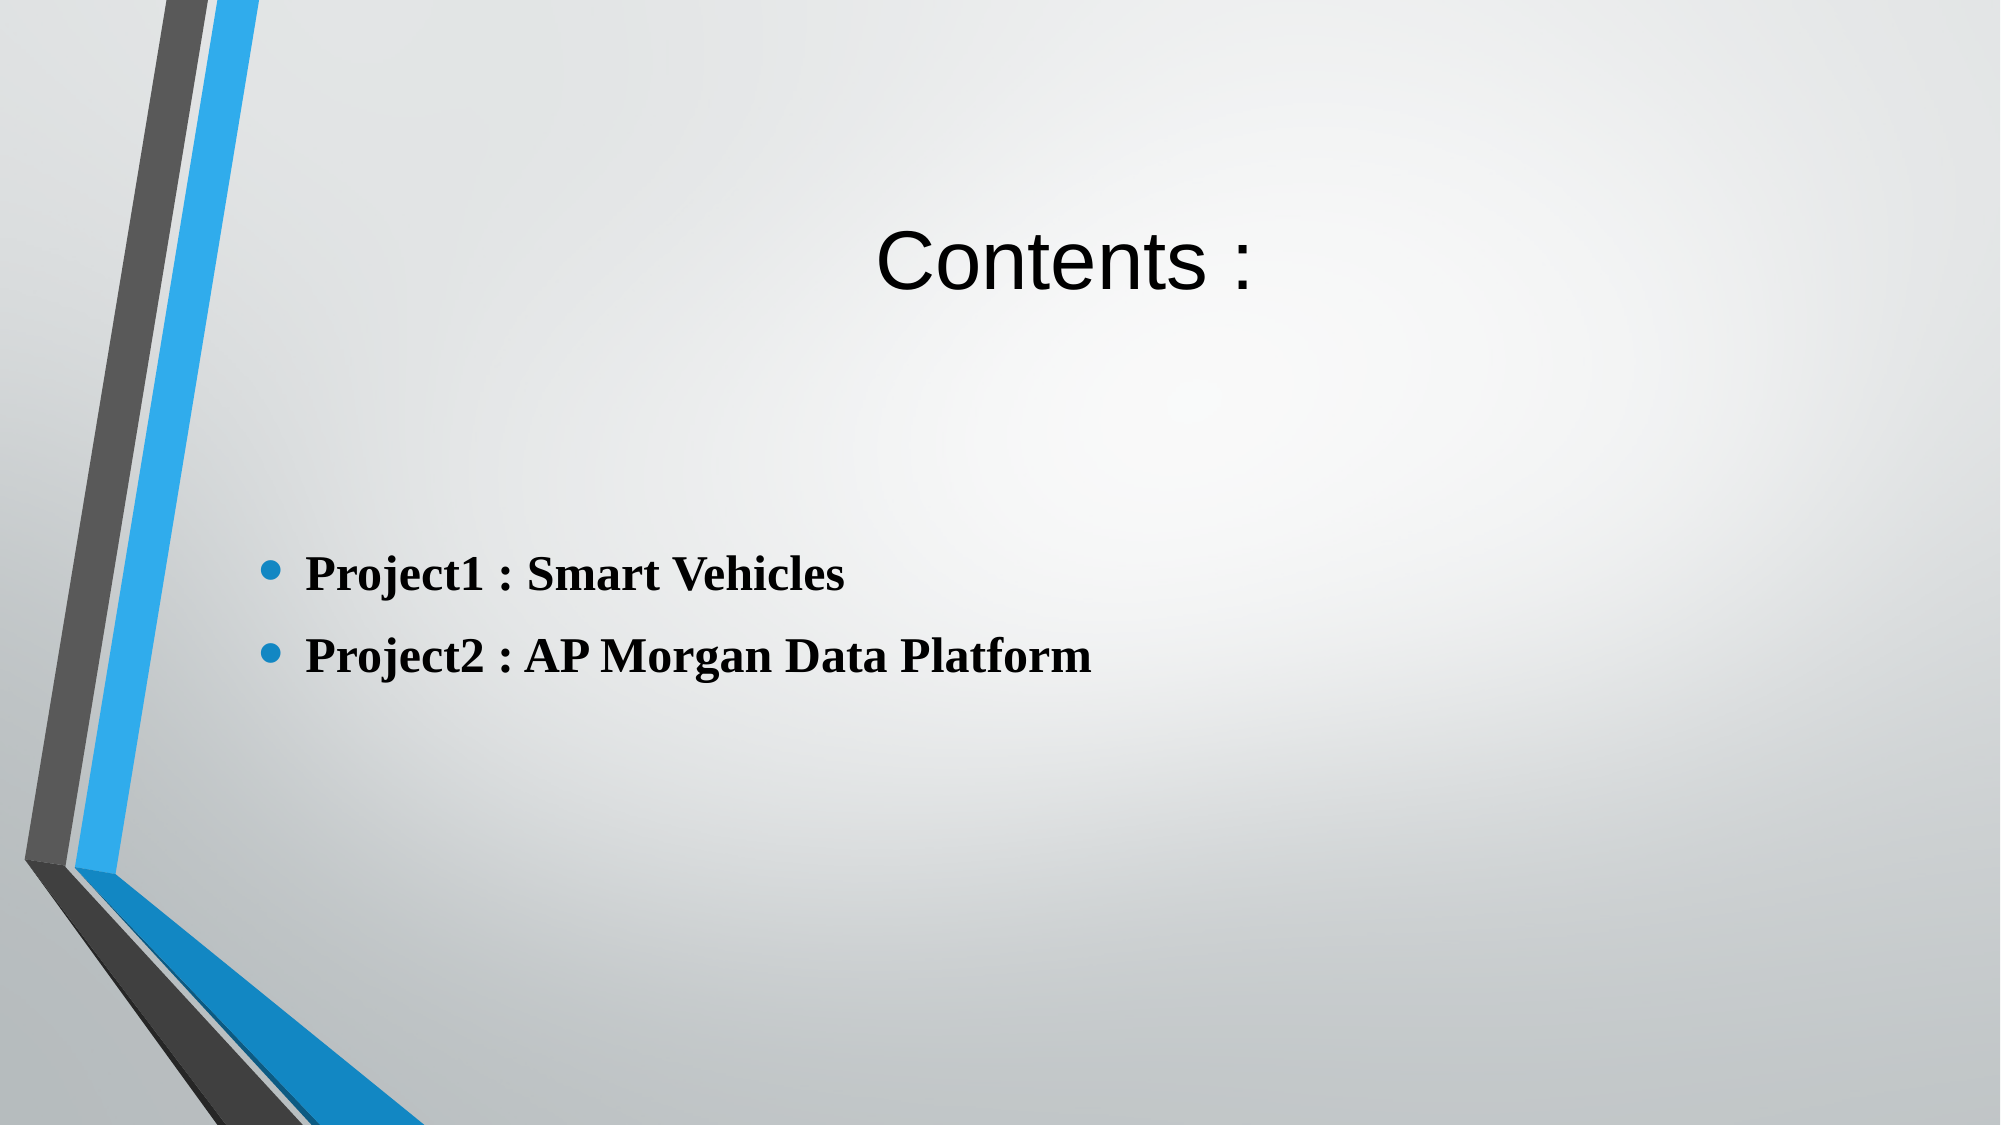

# Contents :
Project1 : Smart Vehicles
Project2 : AP Morgan Data Platform